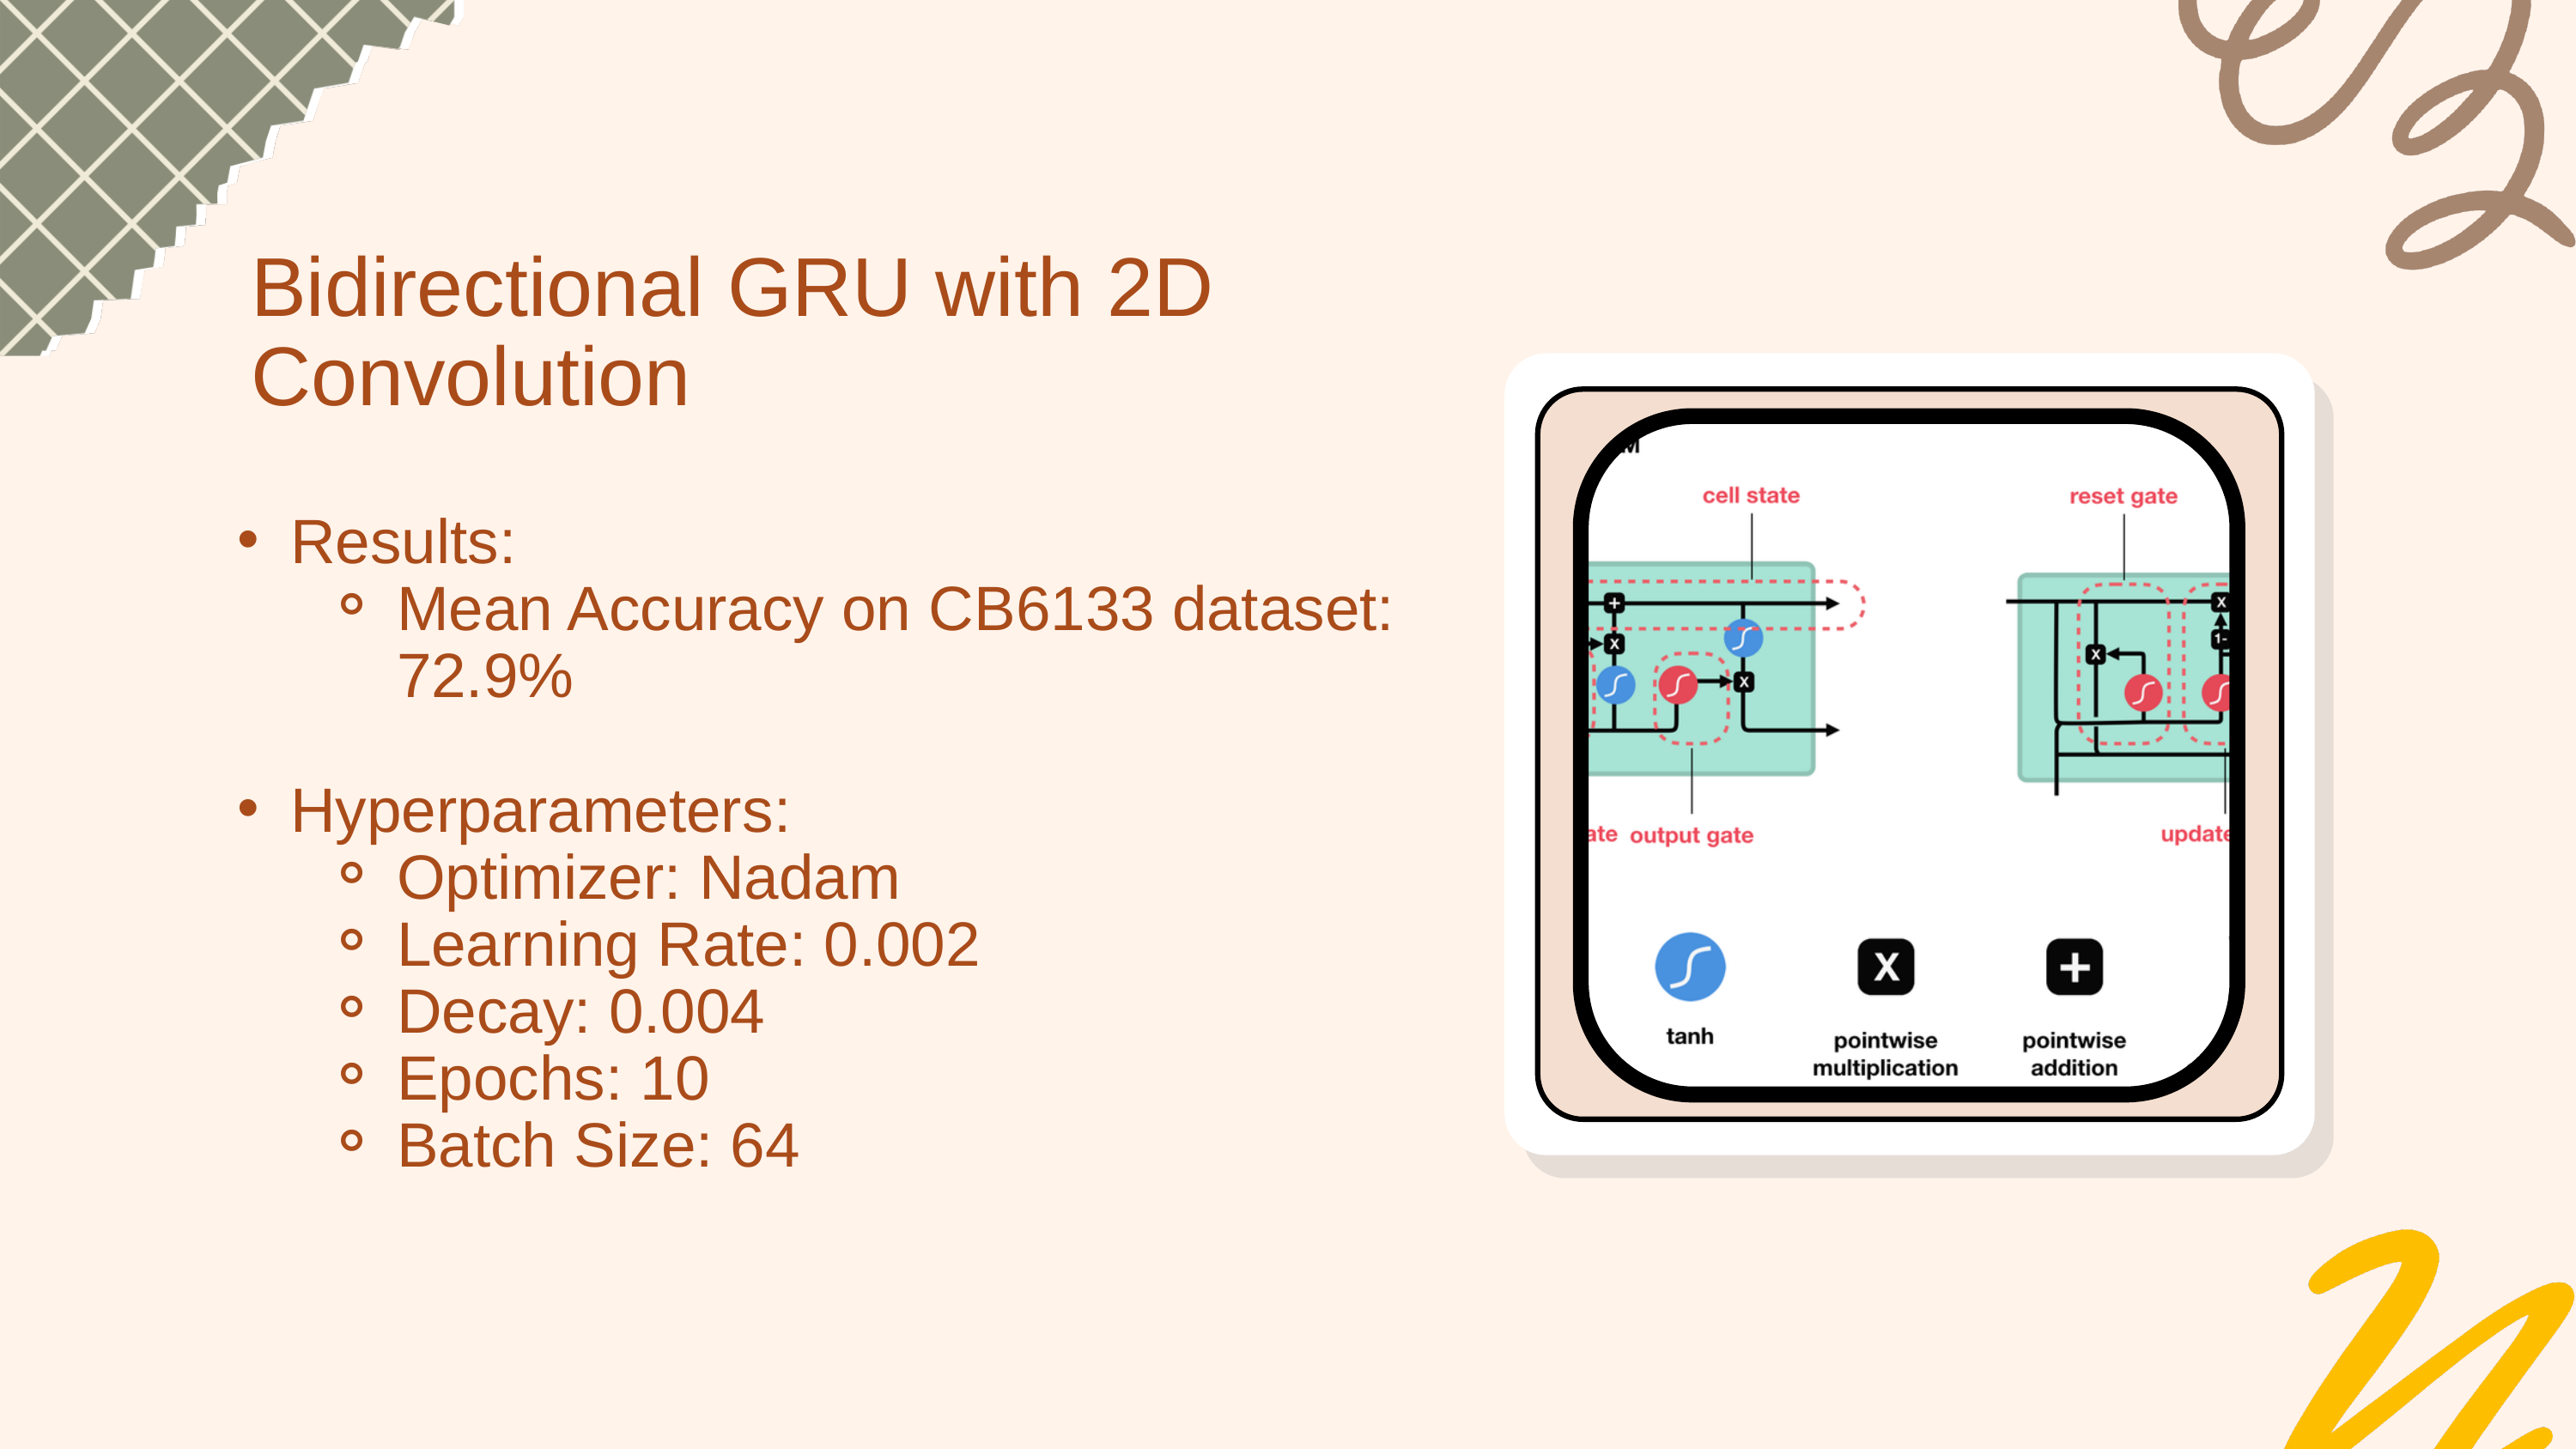

Bidirectional GRU with 2D Convolution

Results:
Mean Accuracy on CB6133 dataset: 72.9%

Hyperparameters:
Optimizer: Nadam
Learning Rate: 0.002
Decay: 0.004
Epochs: 10
Batch Size: 64